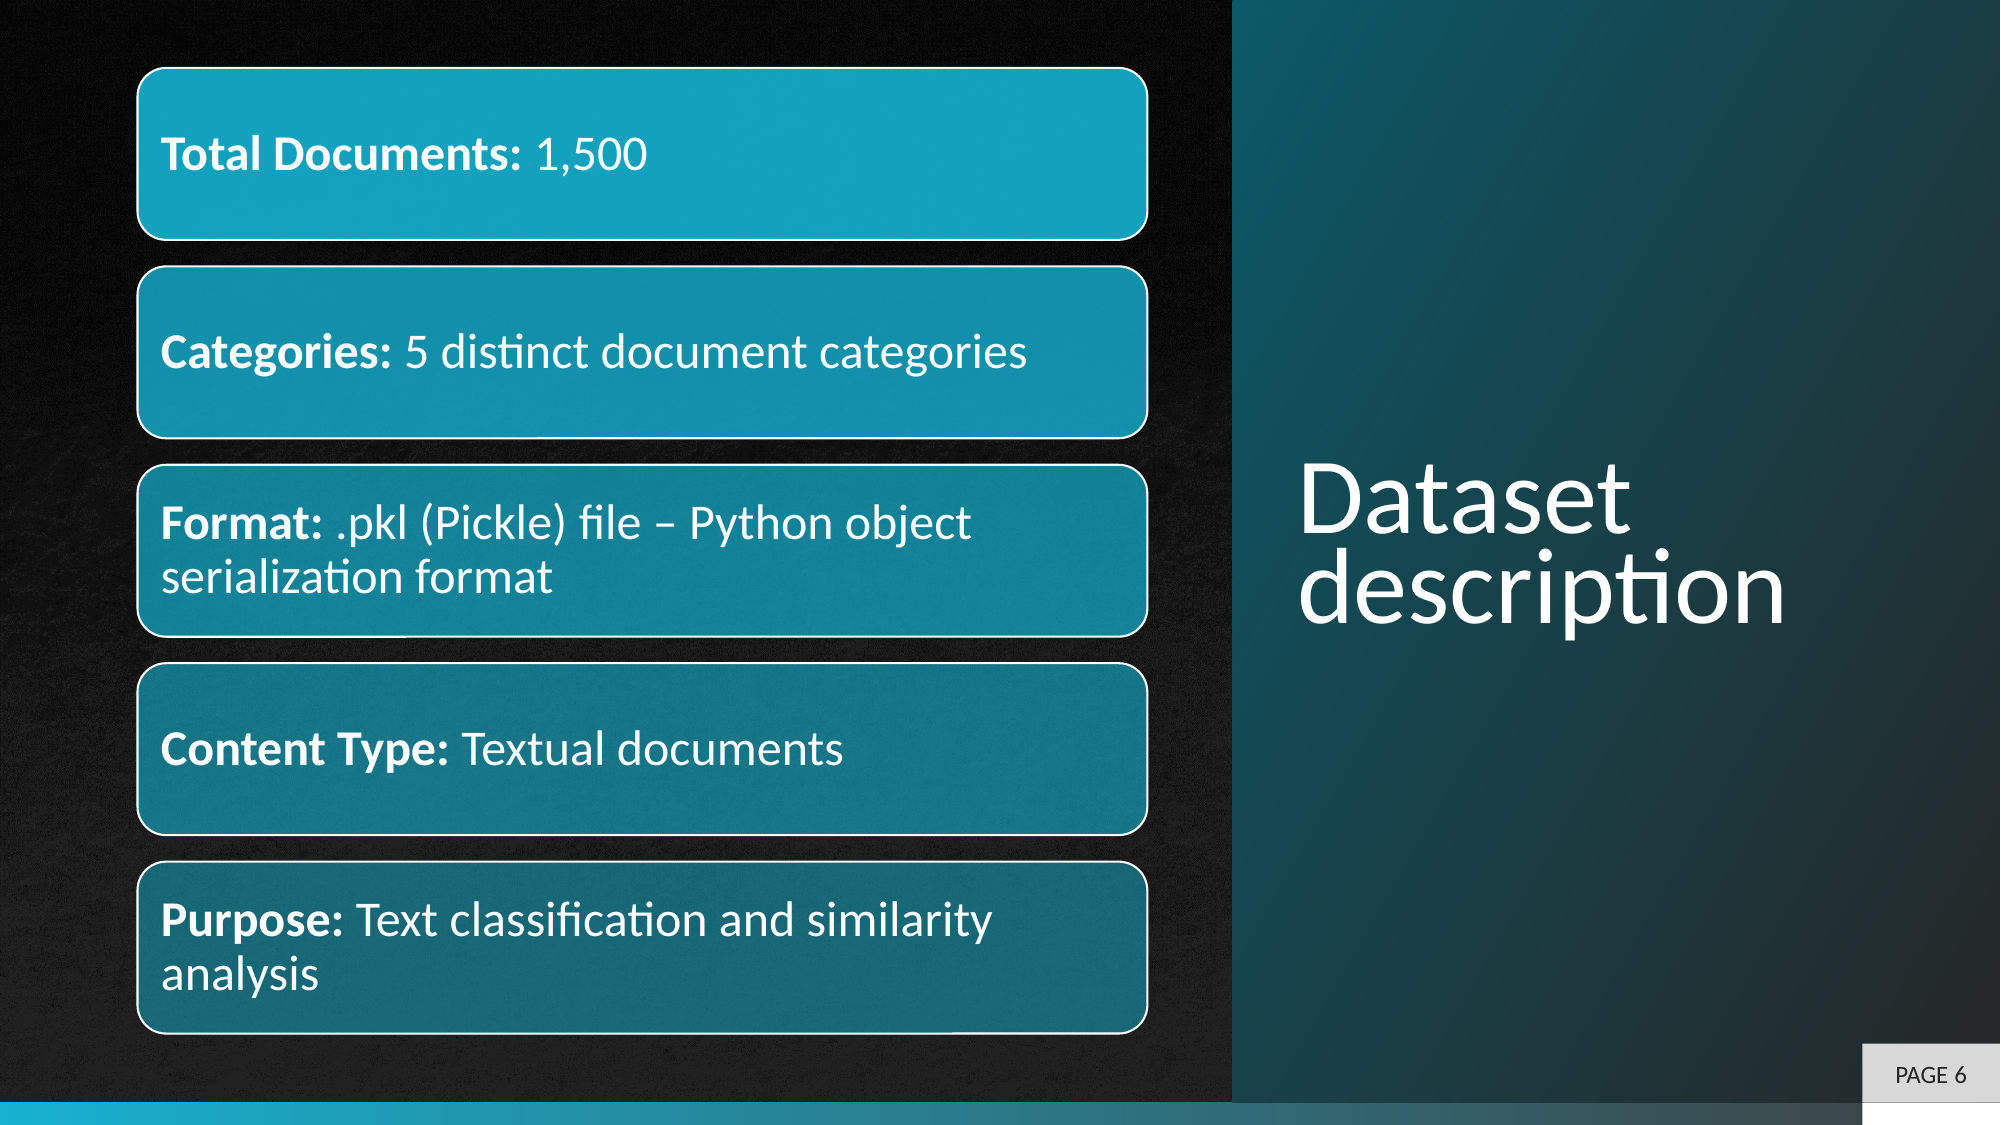

# Dataset description

Total Documents: 1,500

Categories: 5 distinct document categories

Format: .pkl (Pickle) file – Python object serialization format

Content Type: Textual documents

Purpose: Text classification and similarity analysis
PAGE 6